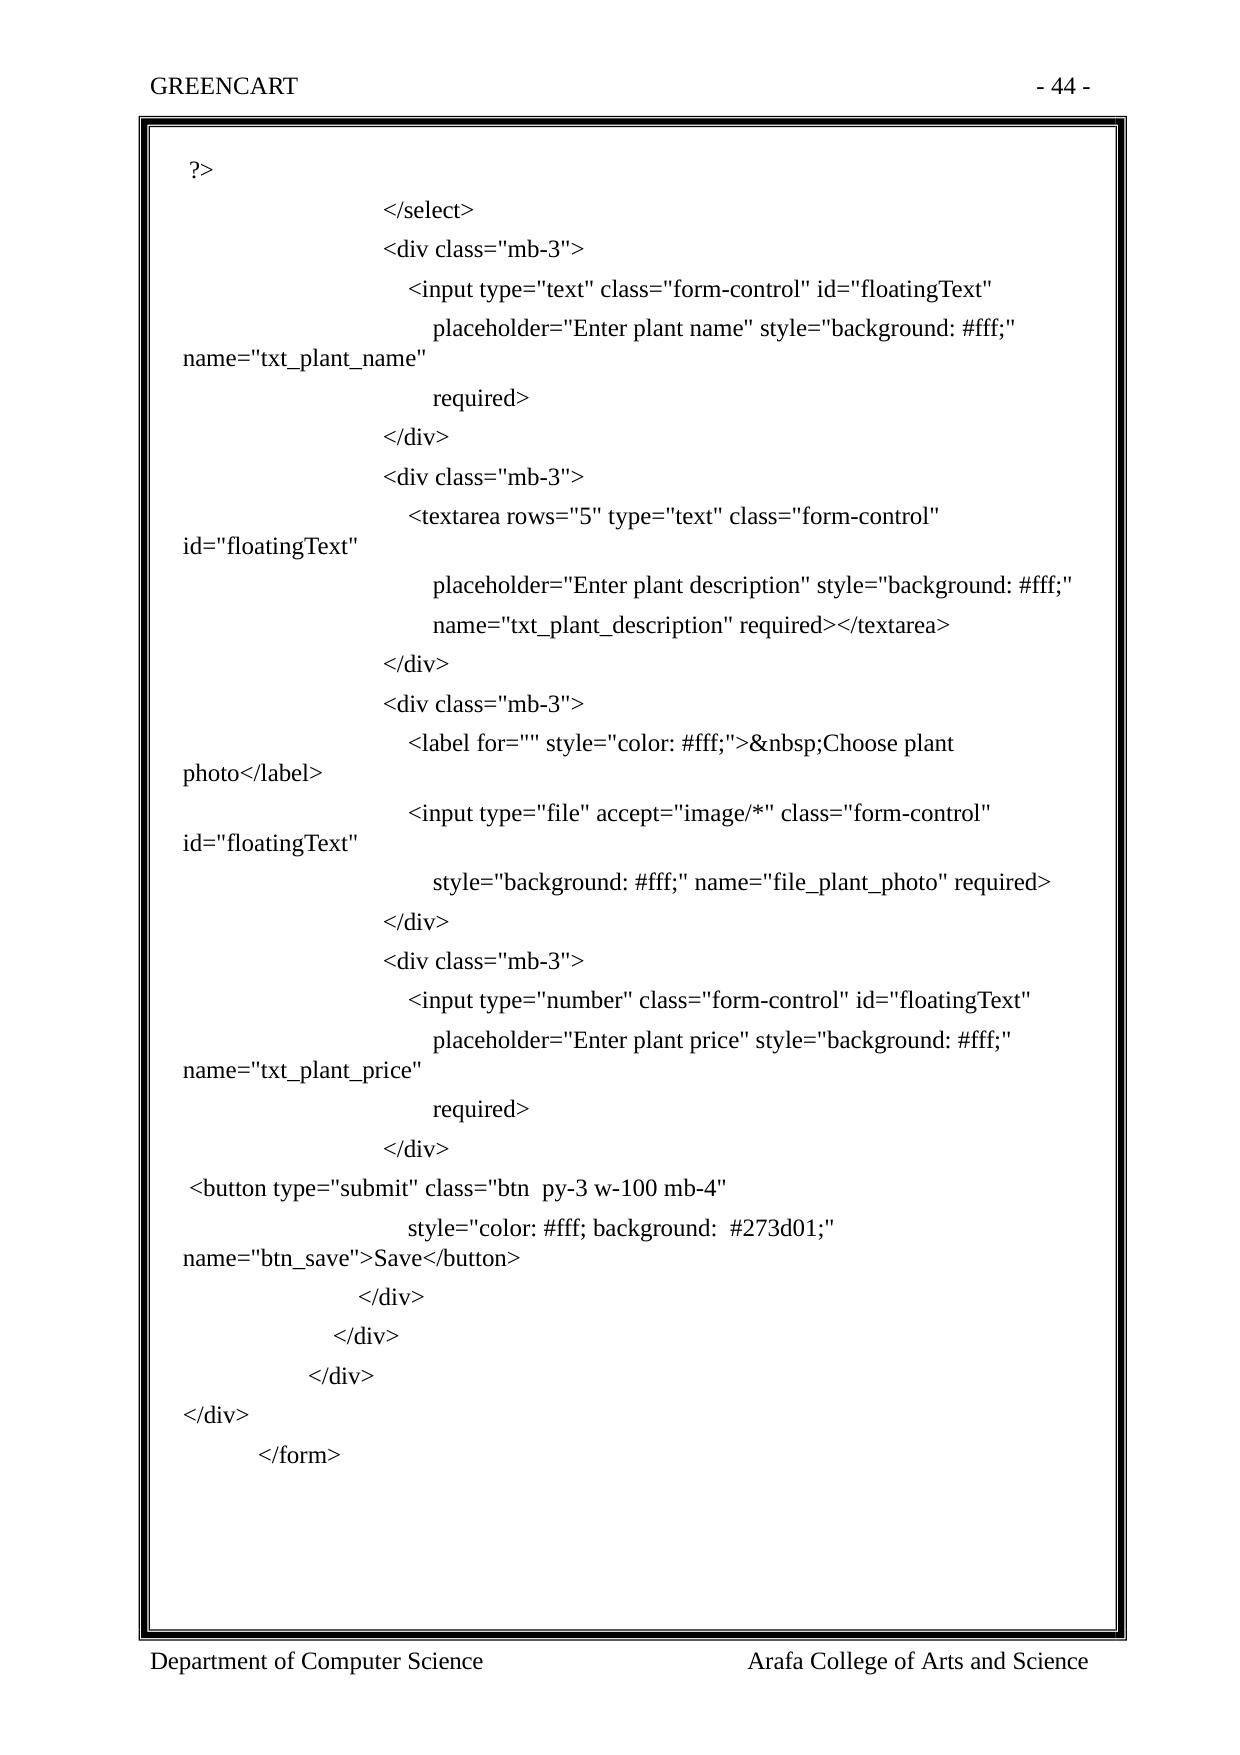

GREENCART
- 44 -

 ?>
                                </select>
                                <div class="mb-3">
                                    <input type="text" class="form-control" id="floatingText"
                                        placeholder="Enter plant name" style="background: #fff;" name="txt_plant_name"
                                        required>
                                </div>
                                <div class="mb-3">
                                    <textarea rows="5" type="text" class="form-control" id="floatingText"
                                        placeholder="Enter plant description" style="background: #fff;"
                                        name="txt_plant_description" required></textarea>
                                </div>
                                <div class="mb-3">
                                    <label for="" style="color: #fff;">&nbsp;Choose plant photo</label>
                                    <input type="file" accept="image/*" class="form-control" id="floatingText"
                                        style="background: #fff;" name="file_plant_photo" required>
                                </div>
                                <div class="mb-3">
                                    <input type="number" class="form-control" id="floatingText"
                                        placeholder="Enter plant price" style="background: #fff;" name="txt_plant_price"
                                        required>
                                </div>
 <button type="submit" class="btn  py-3 w-100 mb-4"
                                    style="color: #fff; background:  #273d01;" name="btn_save">Save</button>
                            </div>
                        </div>
                    </div>
</div>
            </form>
Department of Computer Science
Arafa College of Arts and Science